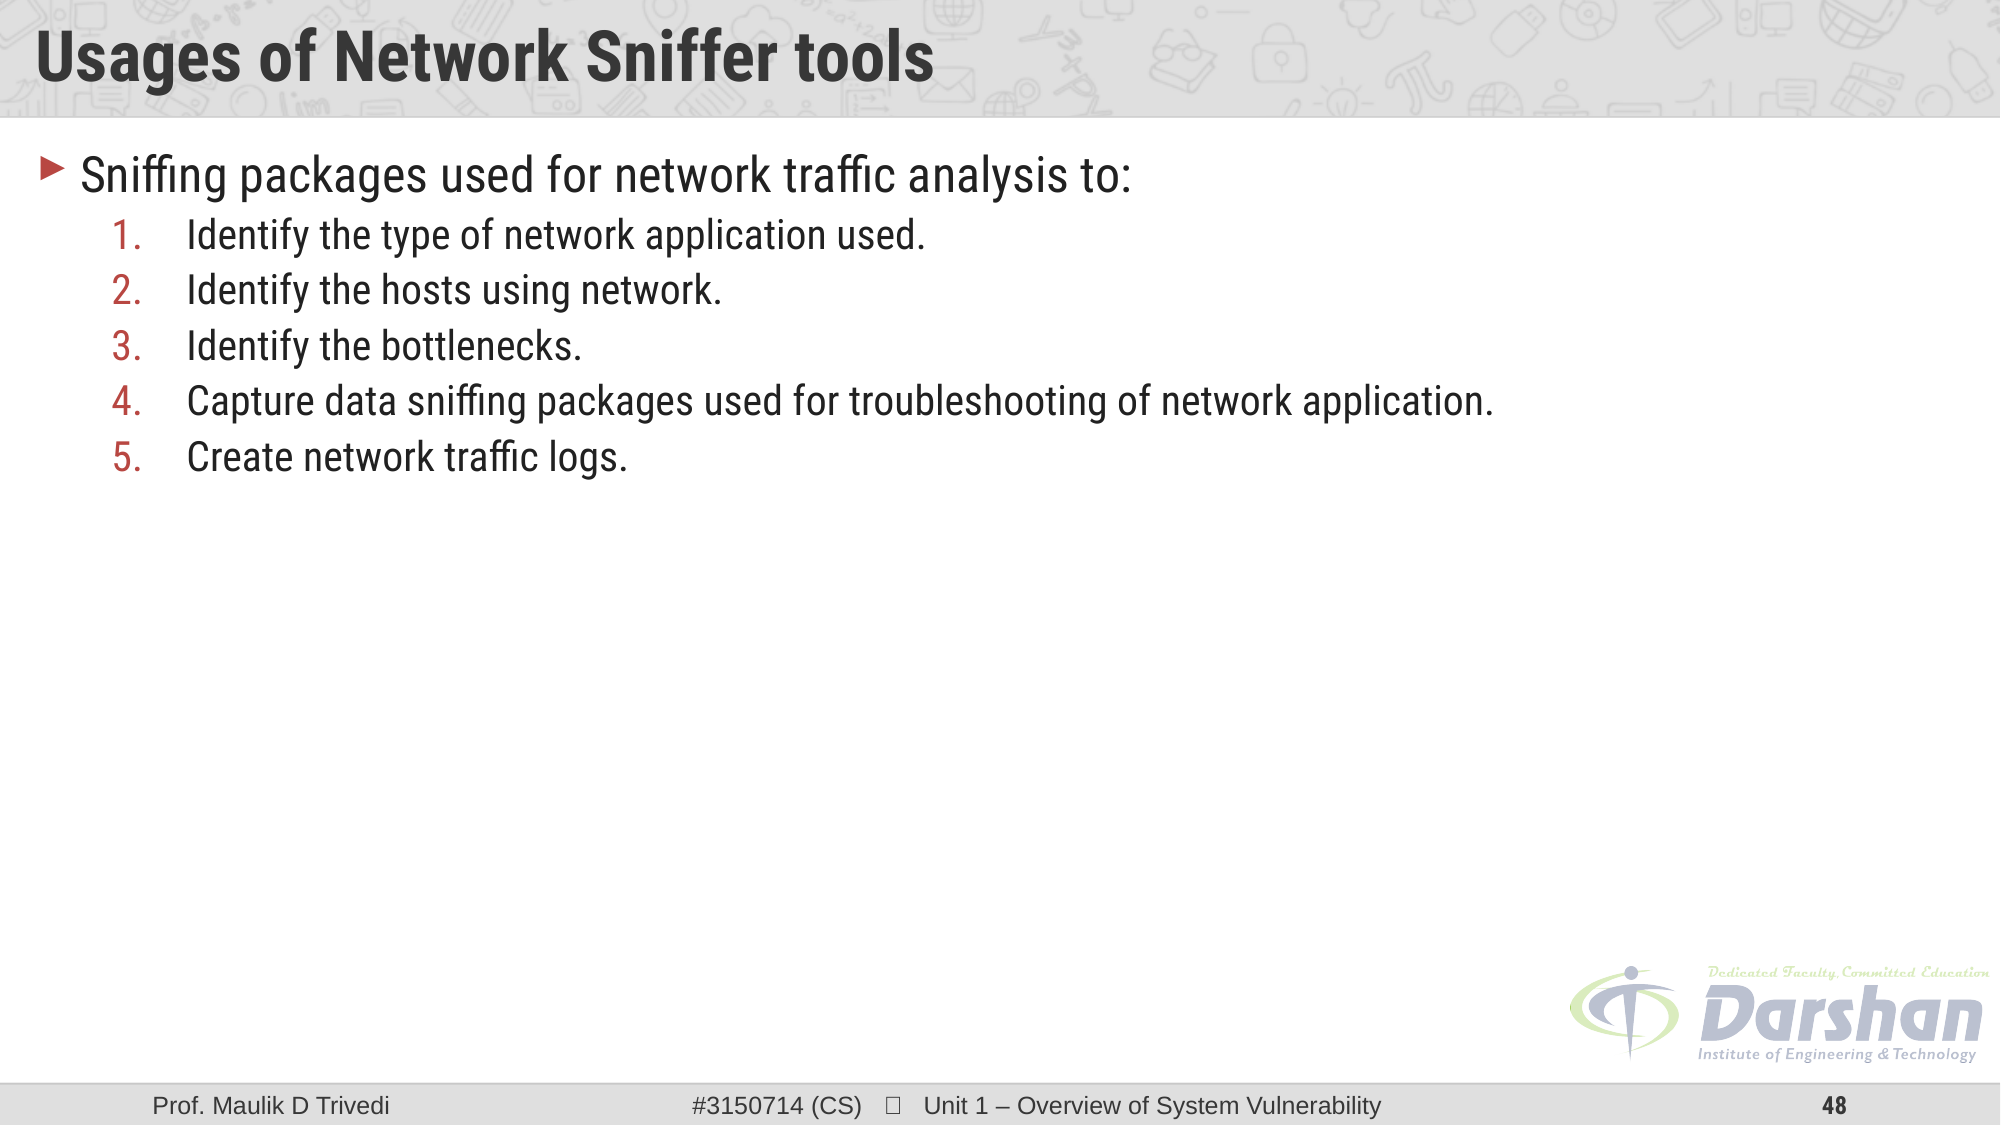

# Usages of Network Sniffer tools
Sniffing packages used for network traffic analysis to:
Identify the type of network application used.
Identify the hosts using network.
Identify the bottlenecks.
Capture data sniffing packages used for troubleshooting of network application.
Create network traffic logs.